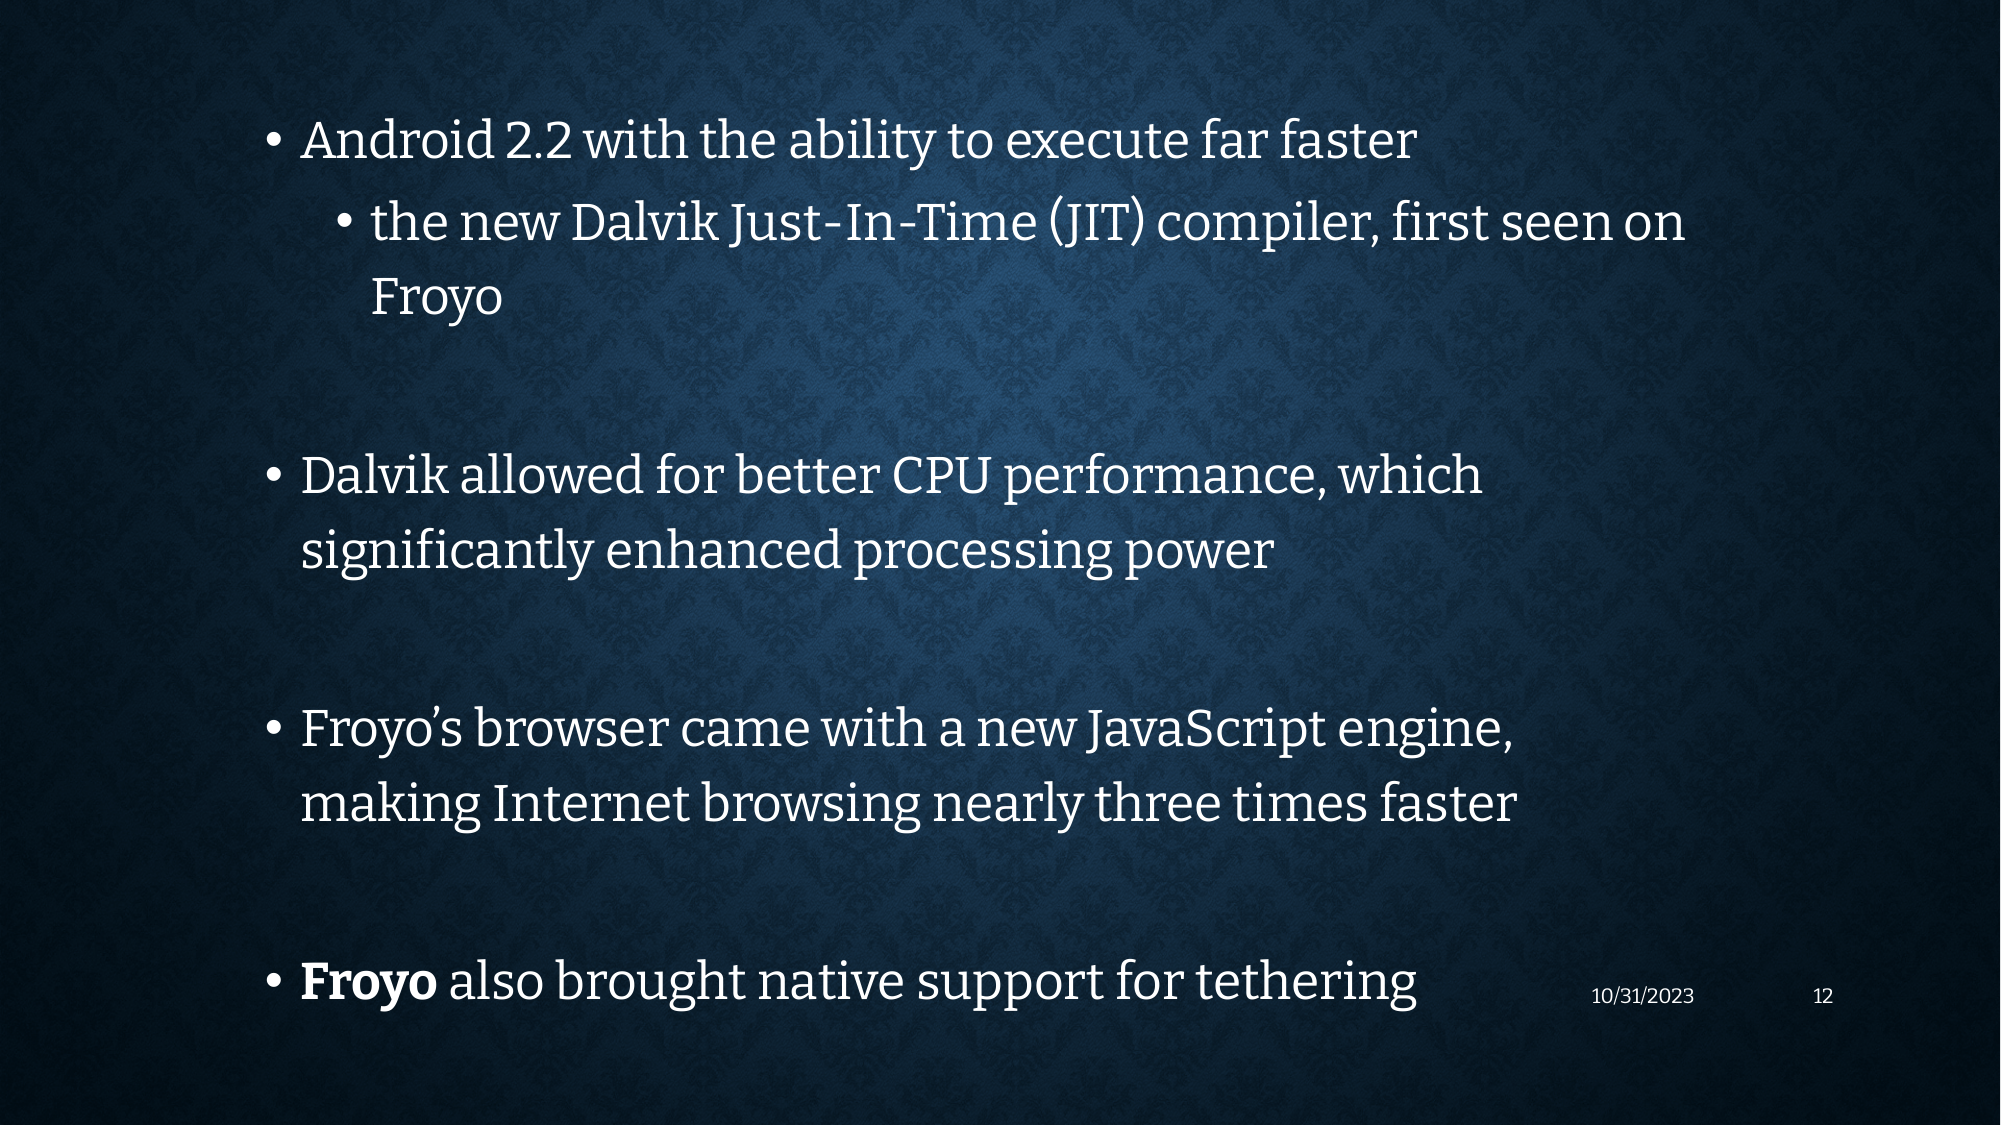

Android 2.2 with the ability to execute far faster
the new Dalvik Just-In-Time (JIT) compiler, first seen on Froyo

Dalvik allowed for better CPU performance, which significantly enhanced processing power

Froyo’s browser came with a new JavaScript engine, making Internet browsing nearly three times faster

Froyo also brought native support for tethering

10/31/2023
12